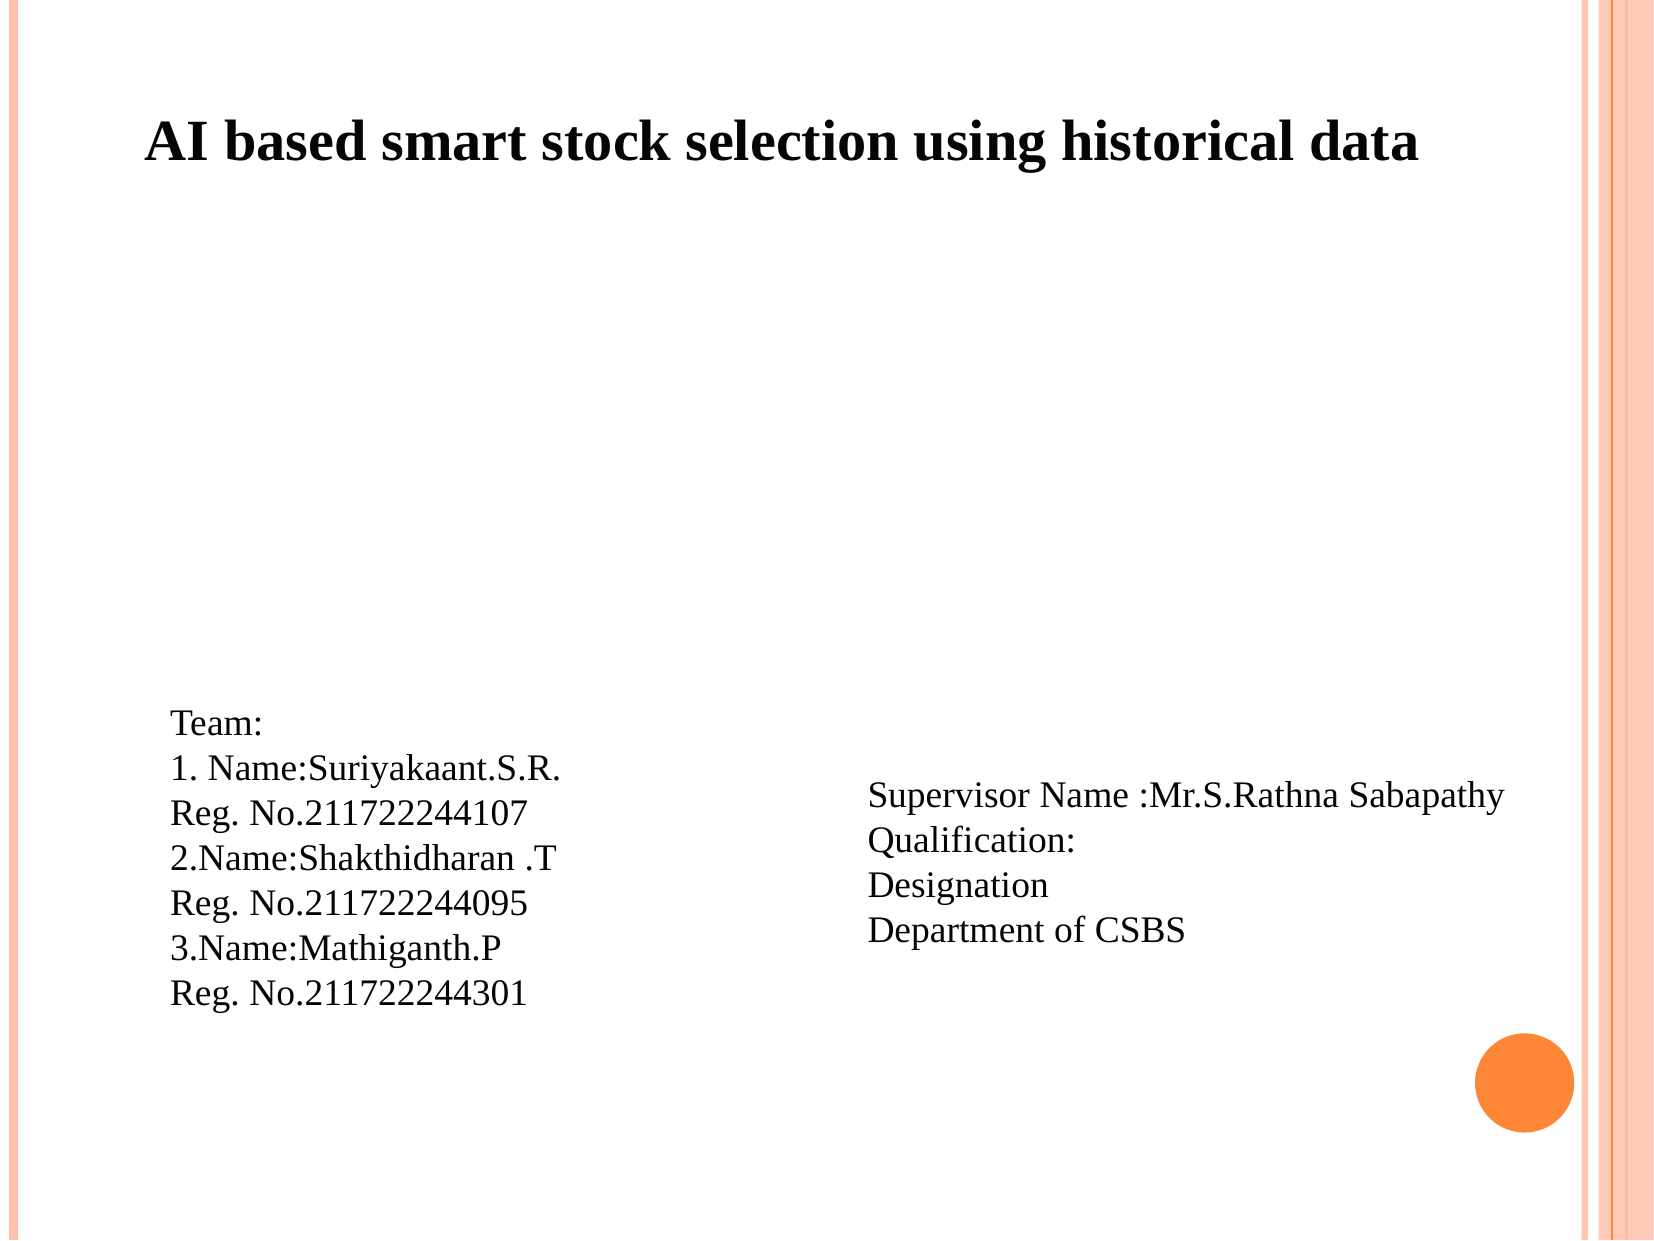

AI based smart stock selection using historical data

Supervisor Name :Mr.S.Rathna Sabapathy
Qualification:
Designation
Department of CSBS

Team:
1. Name:Suriyakaant.S.R.
Reg. No.211722244107
2.Name:Shakthidharan .T
Reg. No.211722244095
3.Name:Mathiganth.P
Reg. No.211722244301